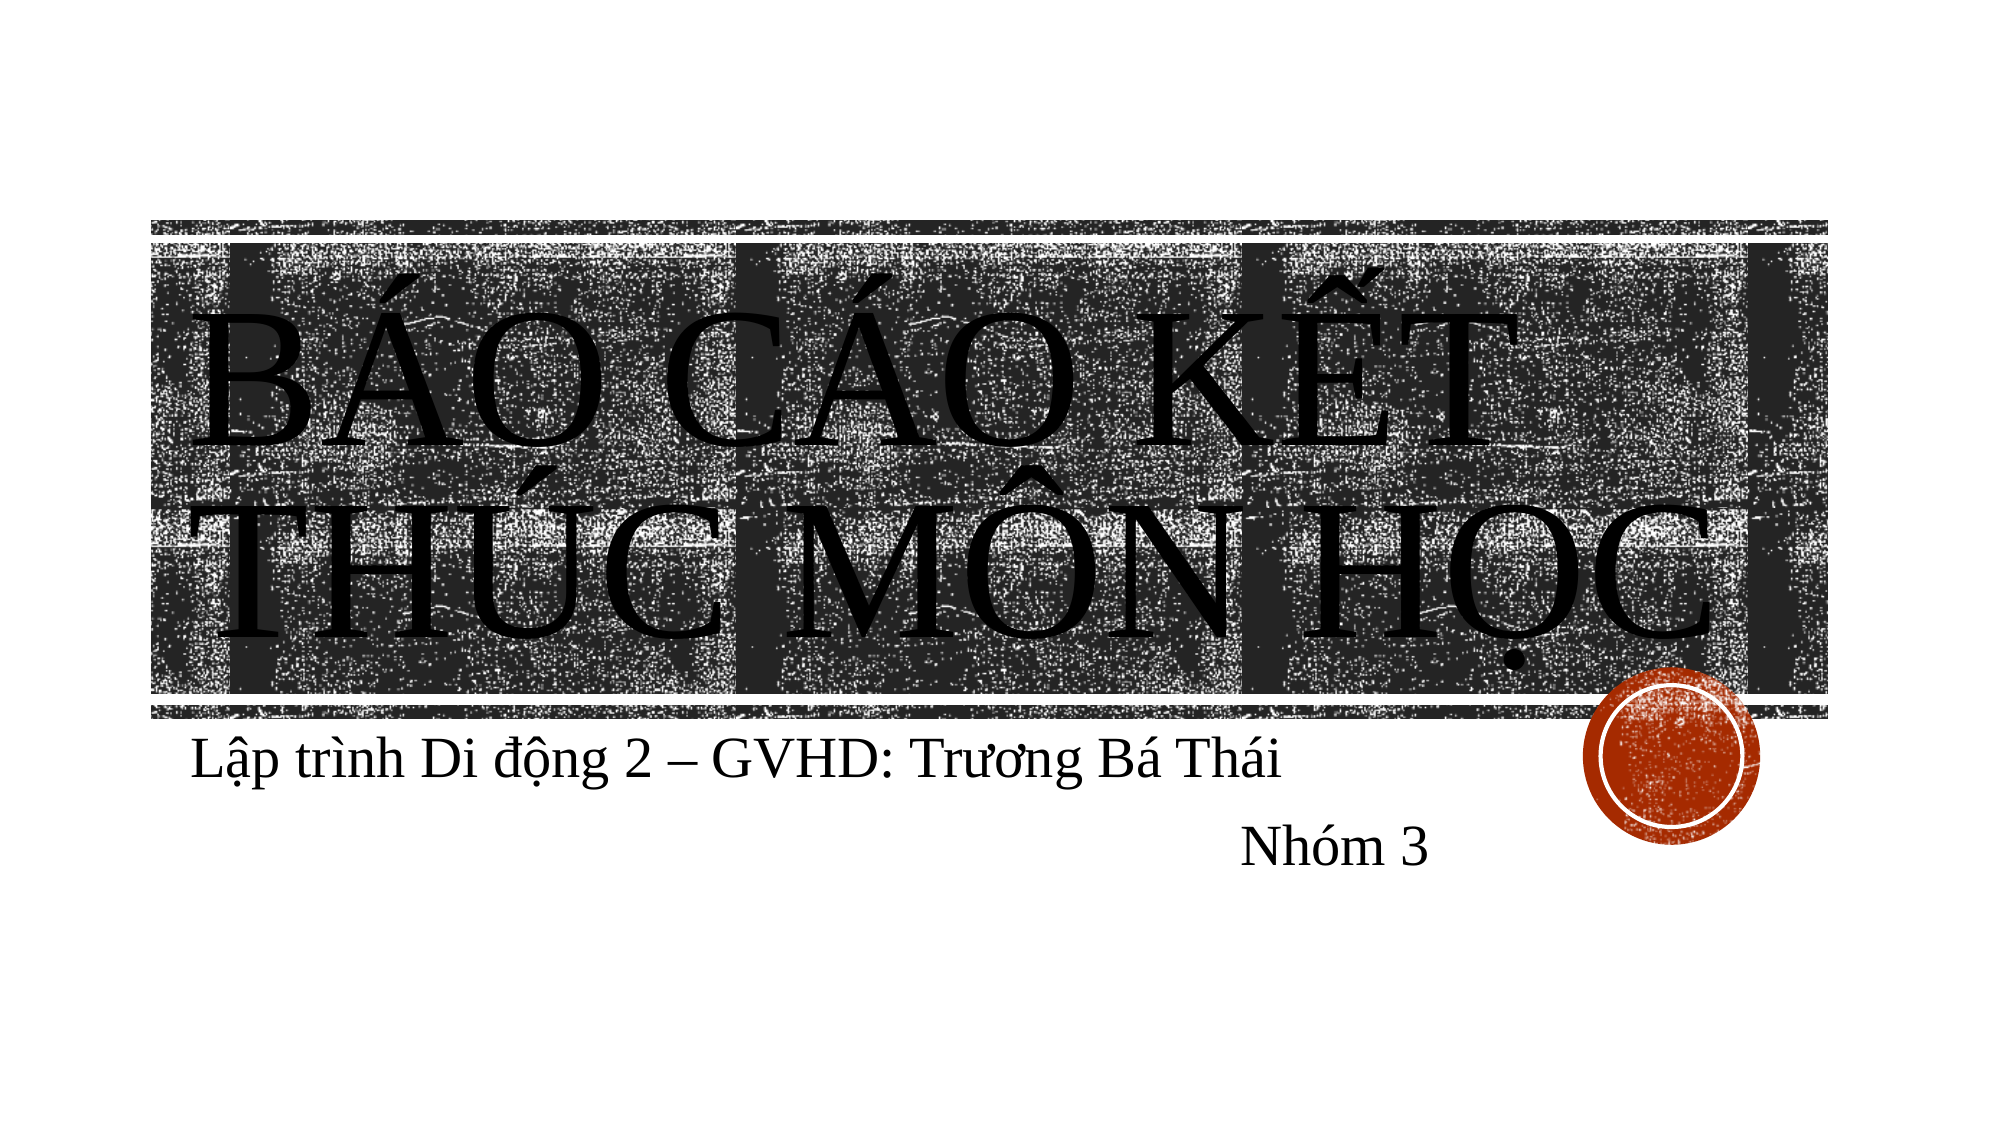

# Báo cáo kết thúc môn học
Lập trình Di động 2 – GVHD: Trương Bá Thái
							Nhóm 3